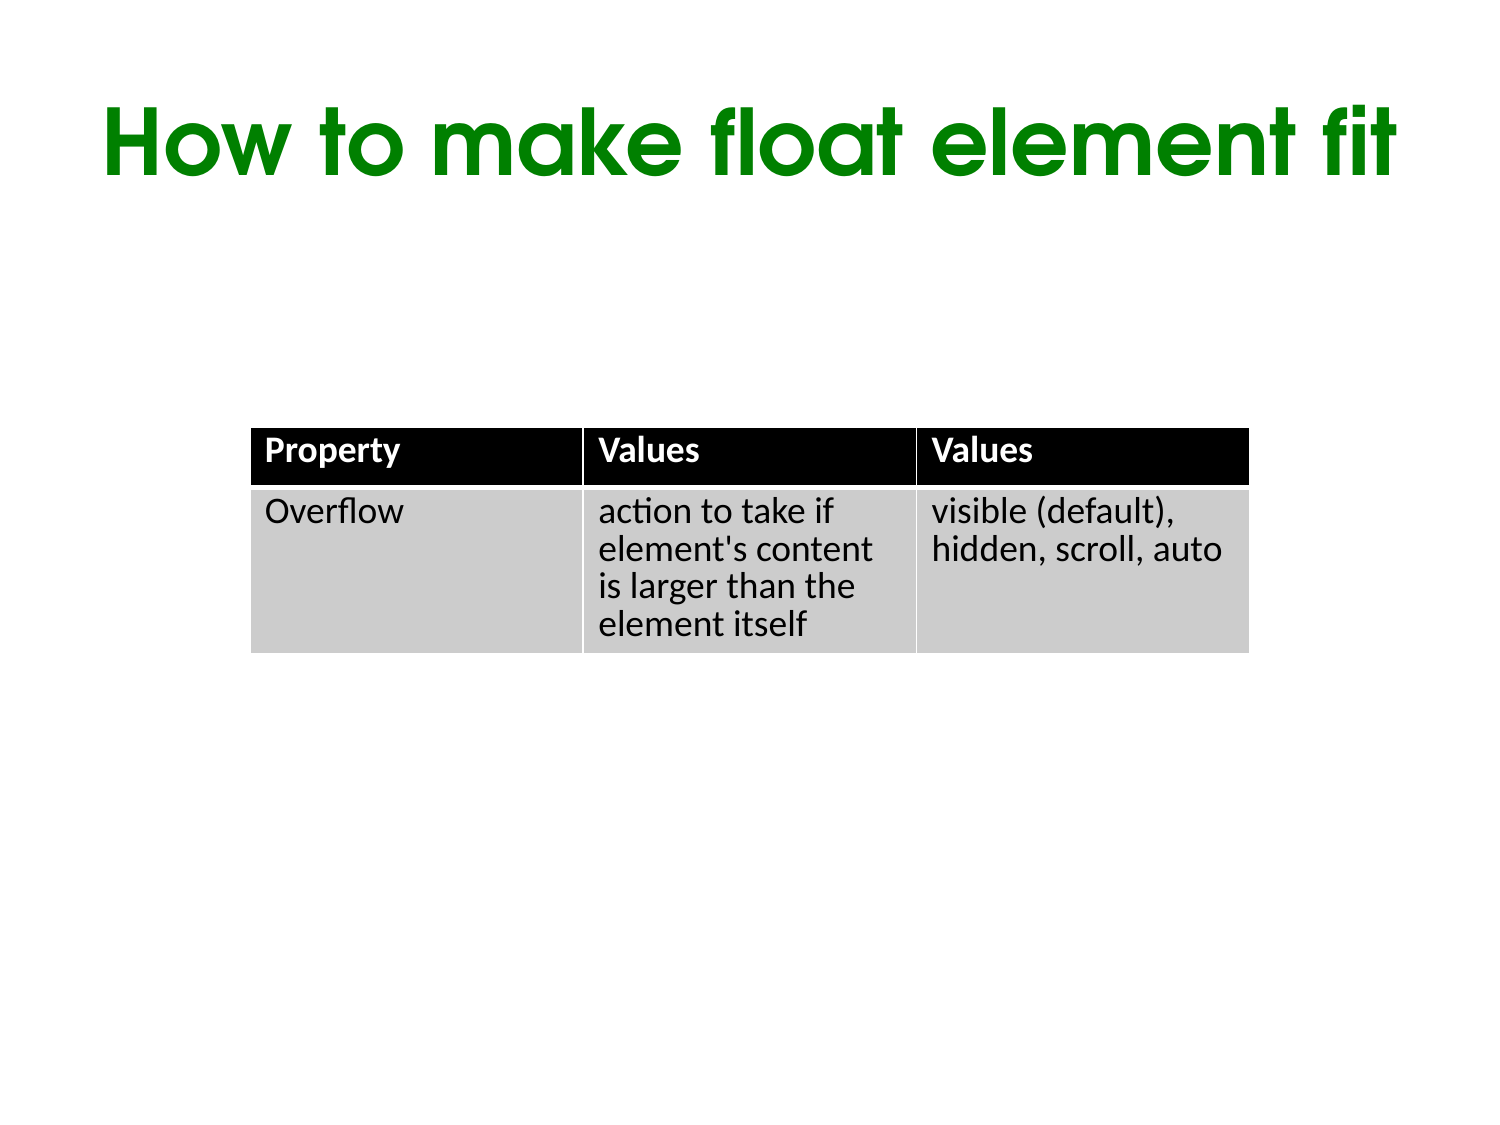

# How to make float element fit
| Property | Values | Values |
| --- | --- | --- |
| Overflow | action to take if element's content is larger than the element itself | visible (default), hidden, scroll, auto |